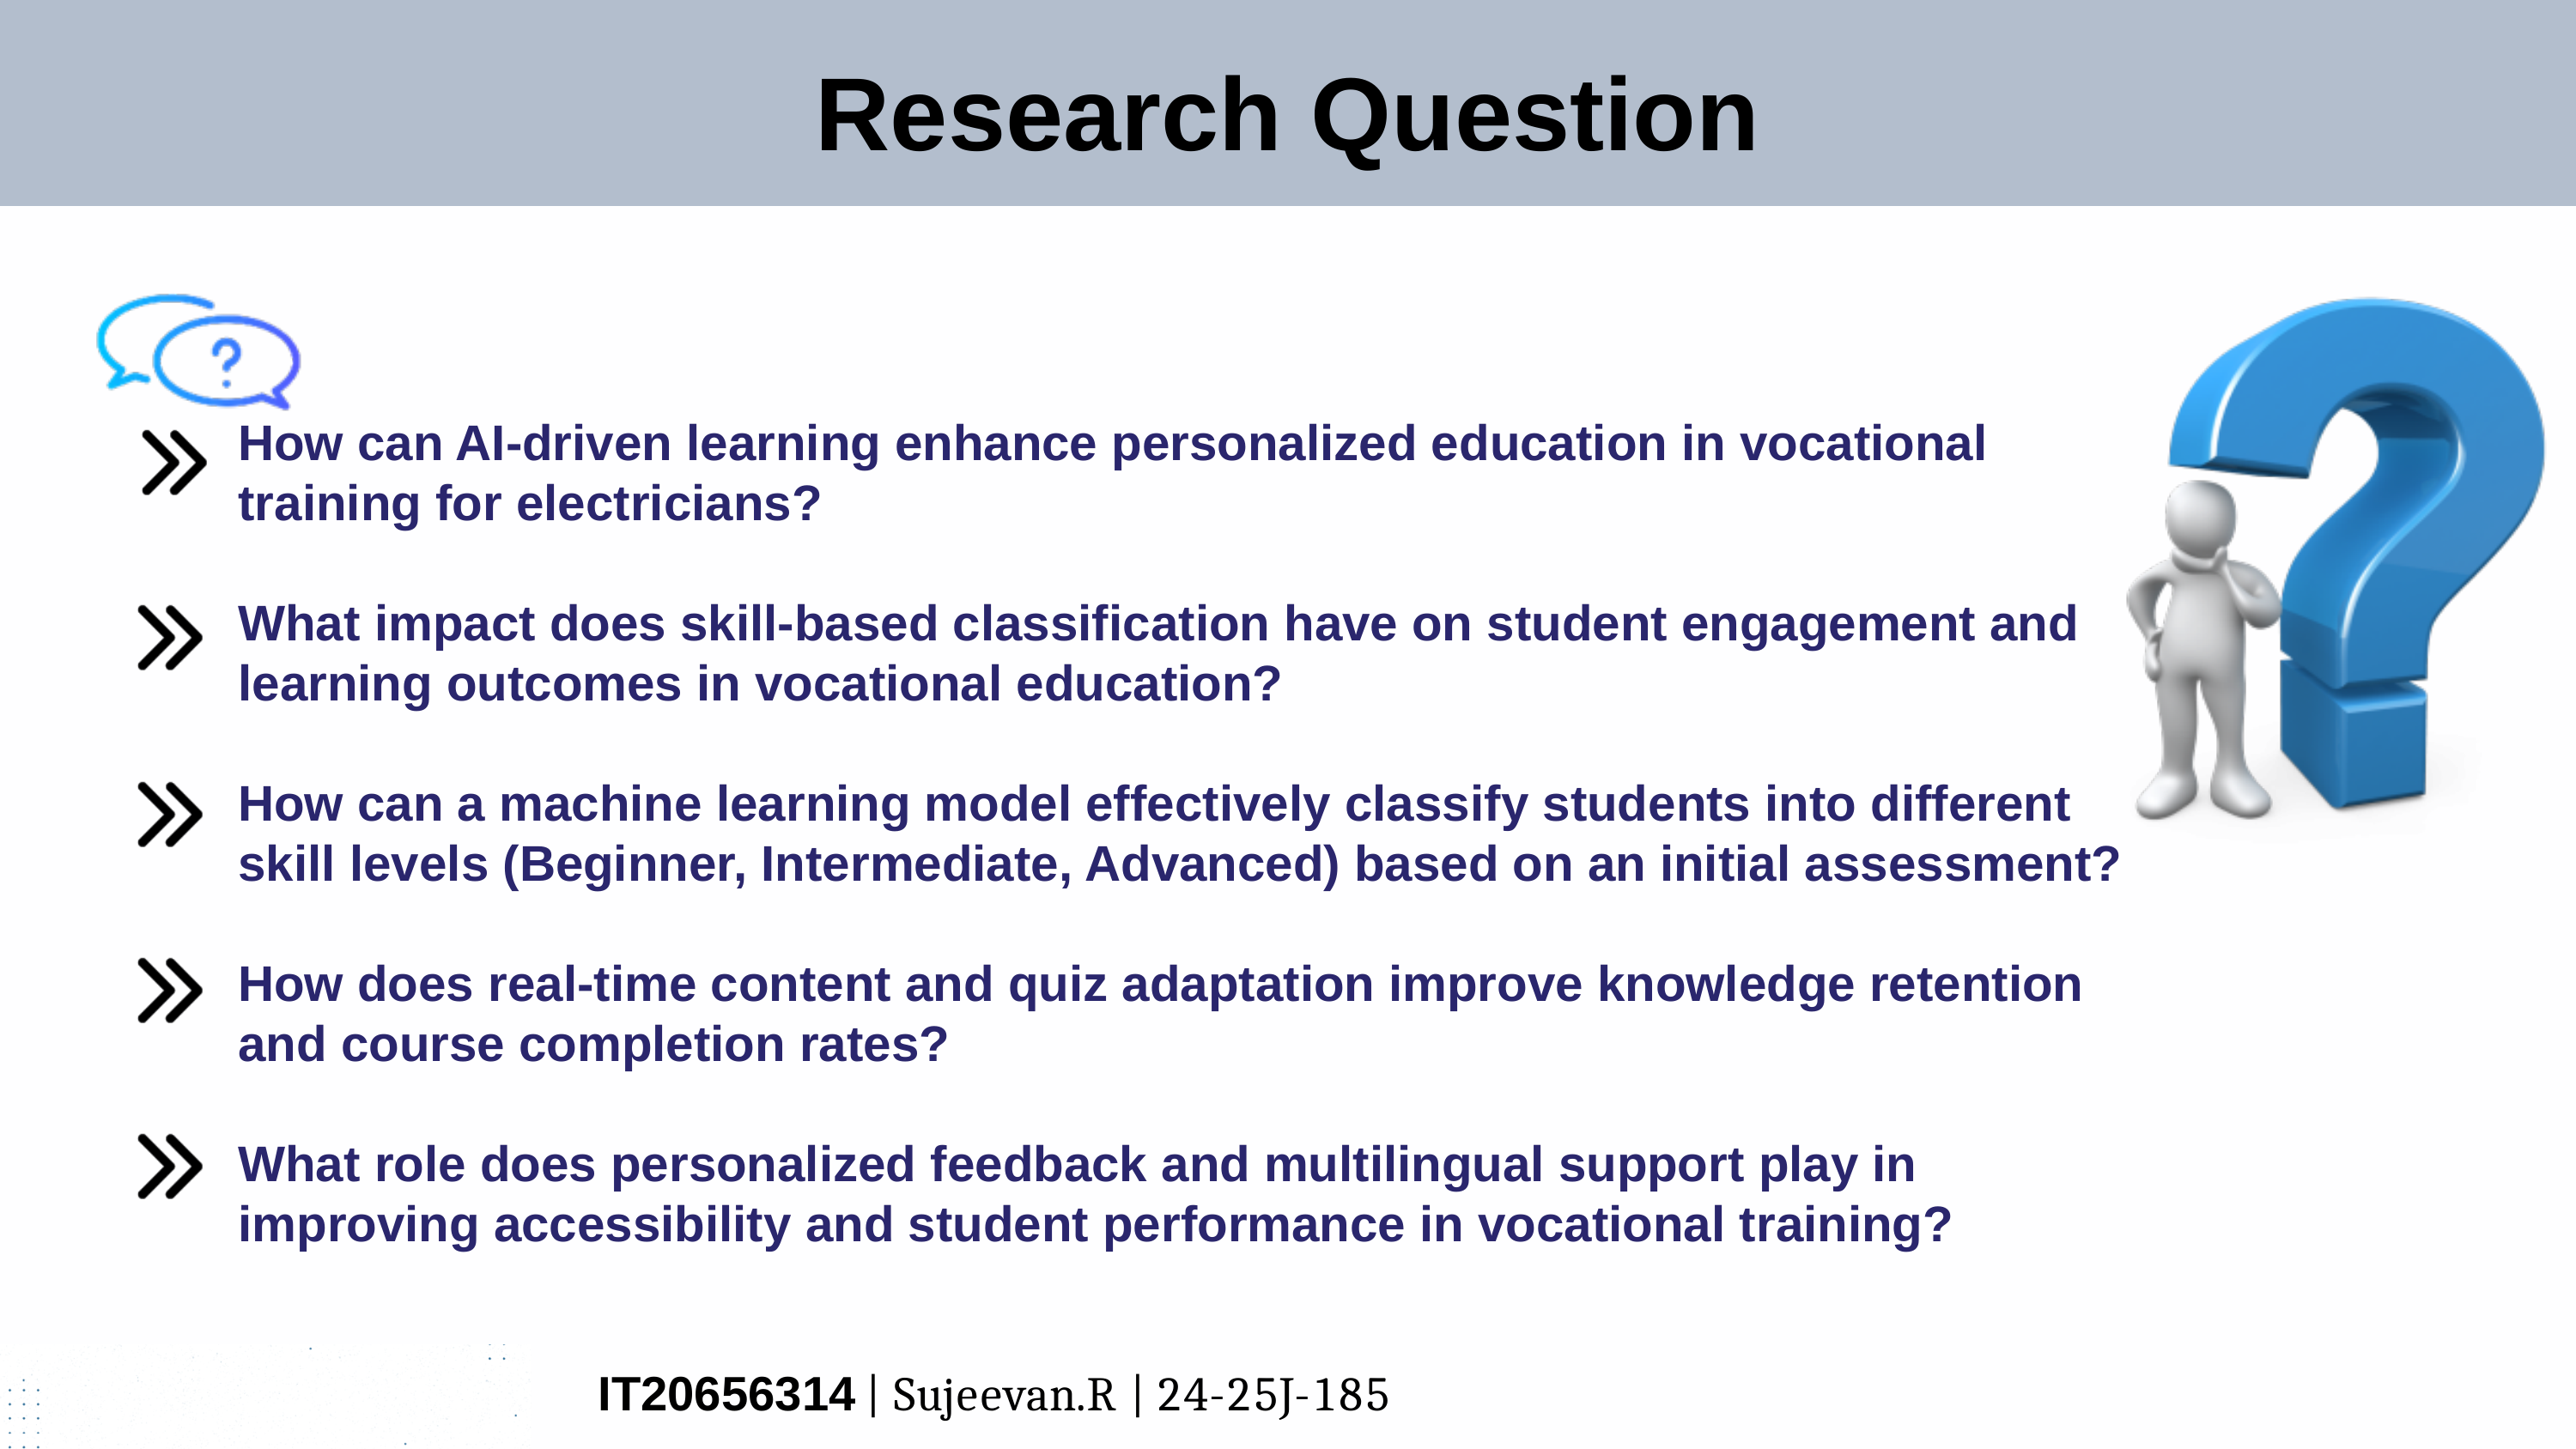

Research Question

How can AI-driven learning enhance personalized education in vocational training for electricians?

What impact does skill-based classification have on student engagement and learning outcomes in vocational education?

How can a machine learning model effectively classify students into different skill levels (Beginner, Intermediate, Advanced) based on an initial assessment?

How does real-time content and quiz adaptation improve knowledge retention and course completion rates?

What role does personalized feedback and multilingual support play in improving accessibility and student performance in vocational training?

IT20656314 | Sujeevan.R | 24-25J-185